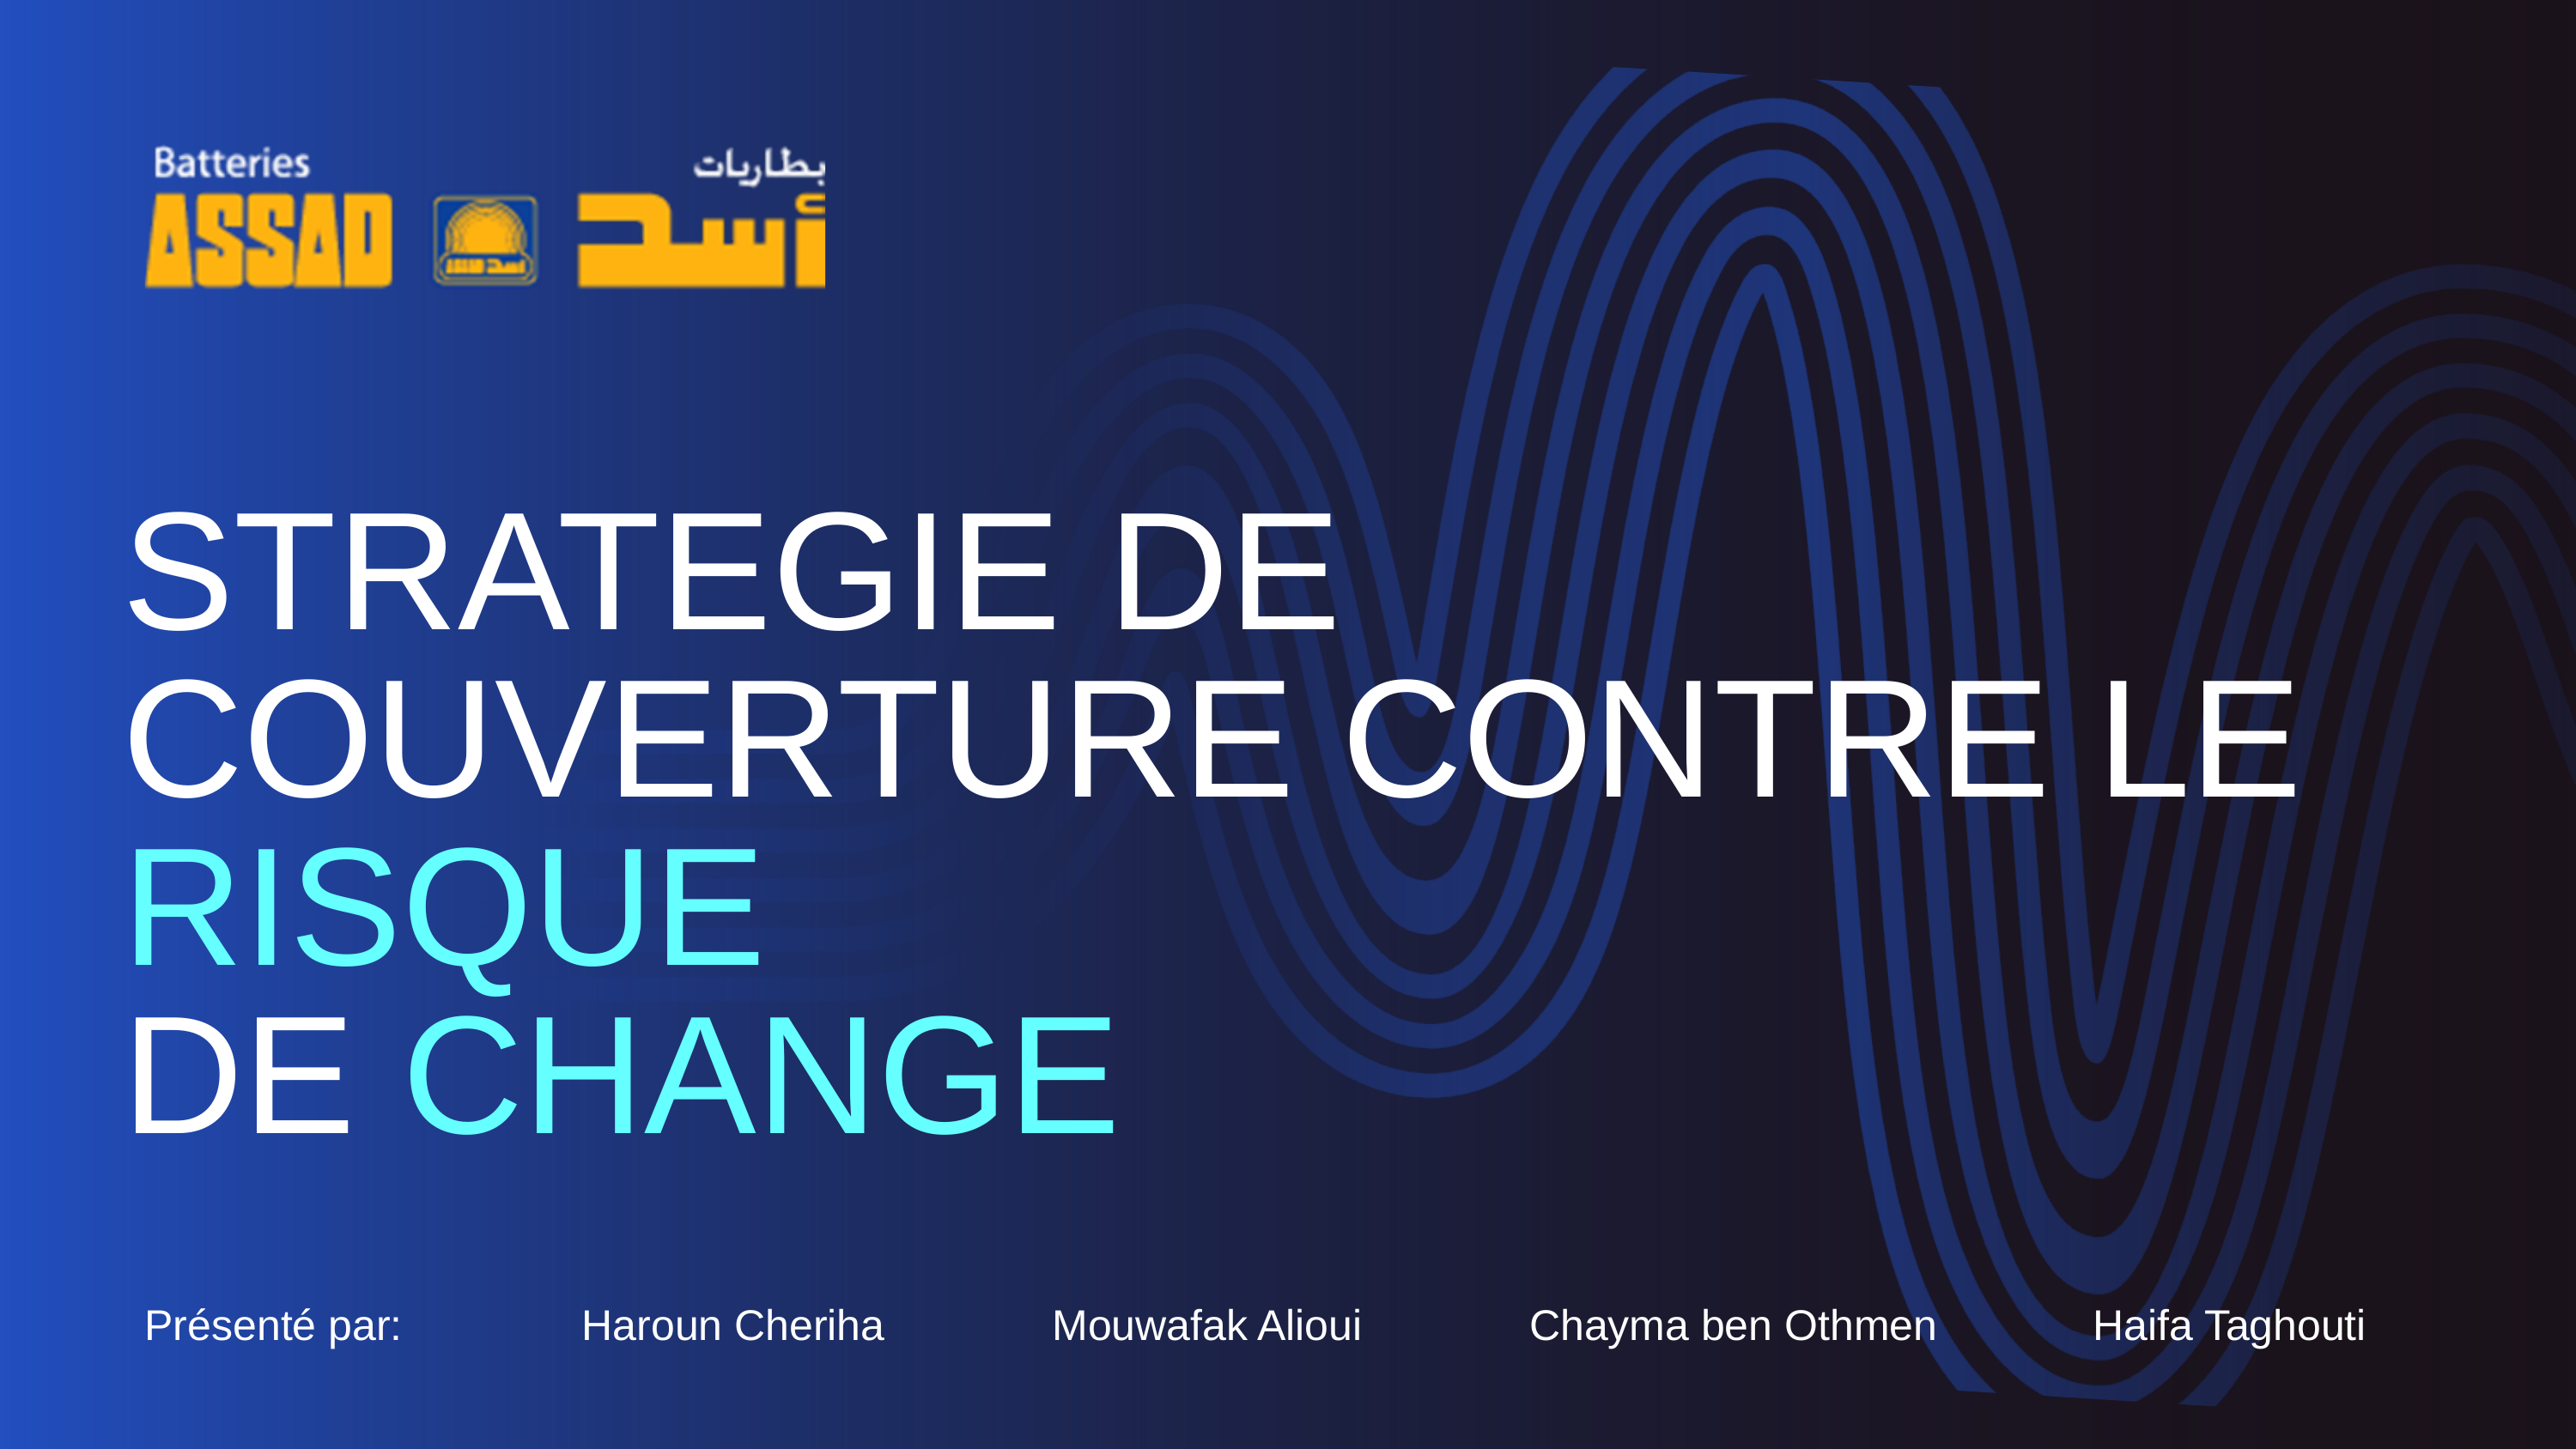

STRATEGIE DE COUVERTURE CONTRE LE RISQUE
DE CHANGE
| Présenté par: Haroun Cheriha Mouwafak Alioui Chayma ben Othmen Haifa Taghouti |
| --- |